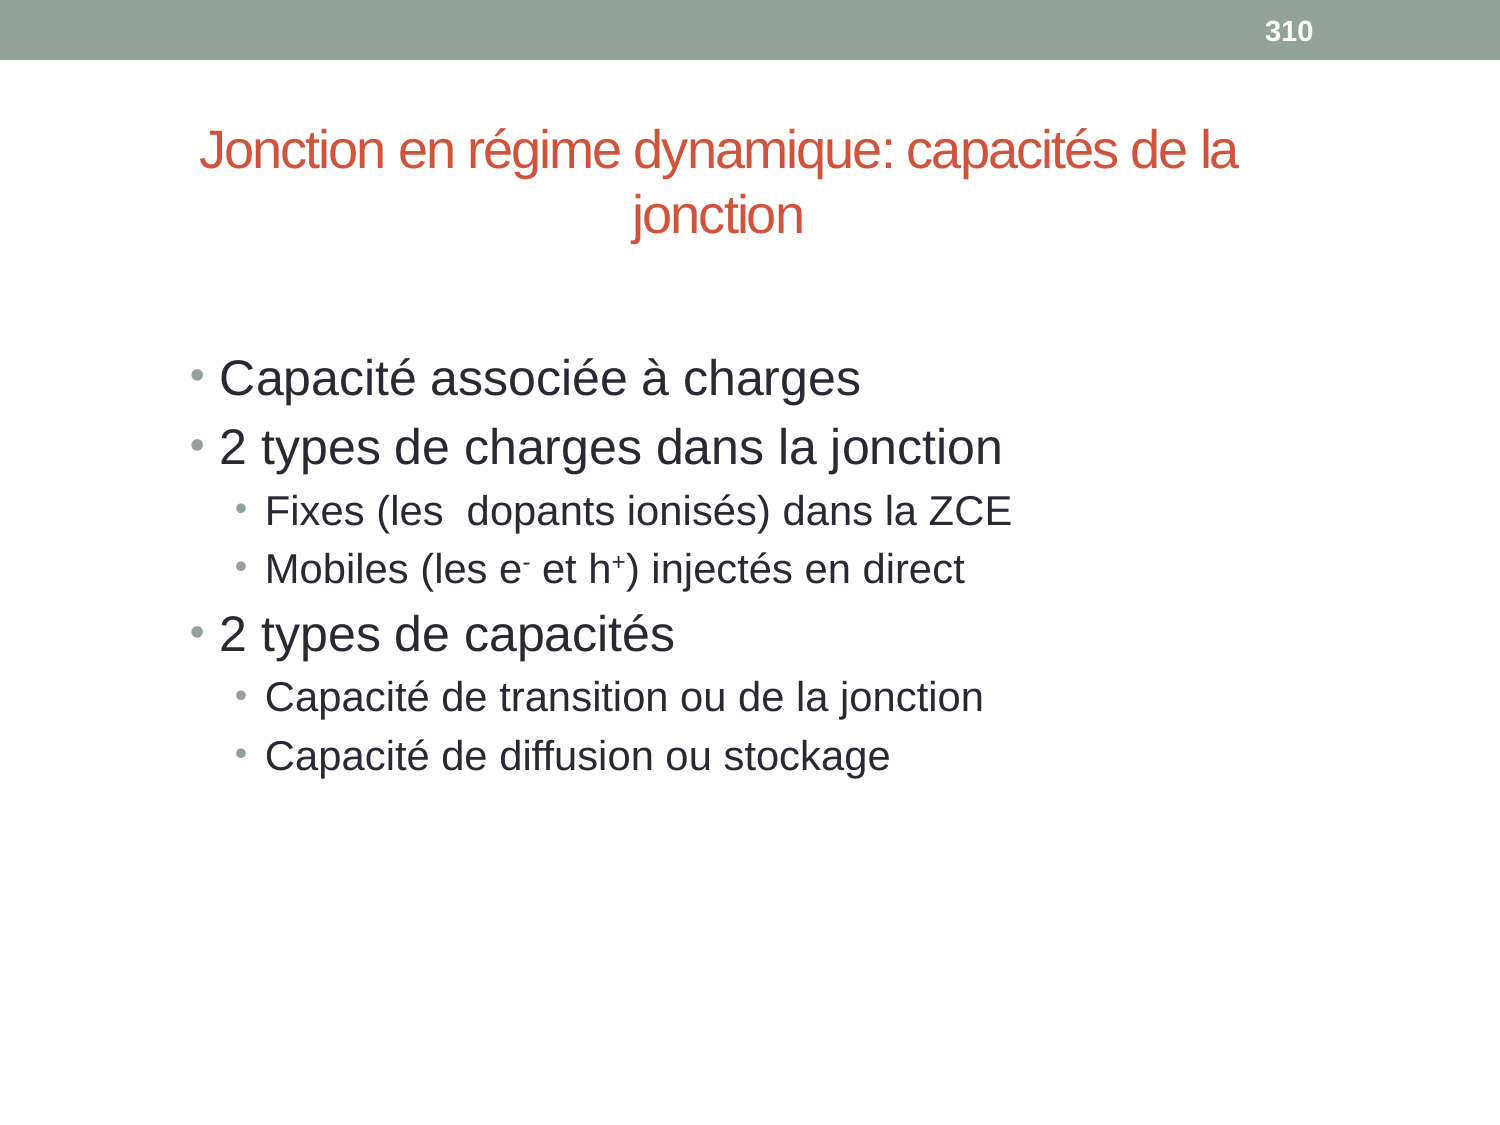

310
# Jonction en régime dynamique: capacités de la jonction
Capacité associée à charges
2 types de charges dans la jonction
Fixes (les  dopants ionisés) dans la ZCE
Mobiles (les e- et h+) injectés en direct
2 types de capacités
Capacité de transition ou de la jonction
Capacité de diffusion ou stockage